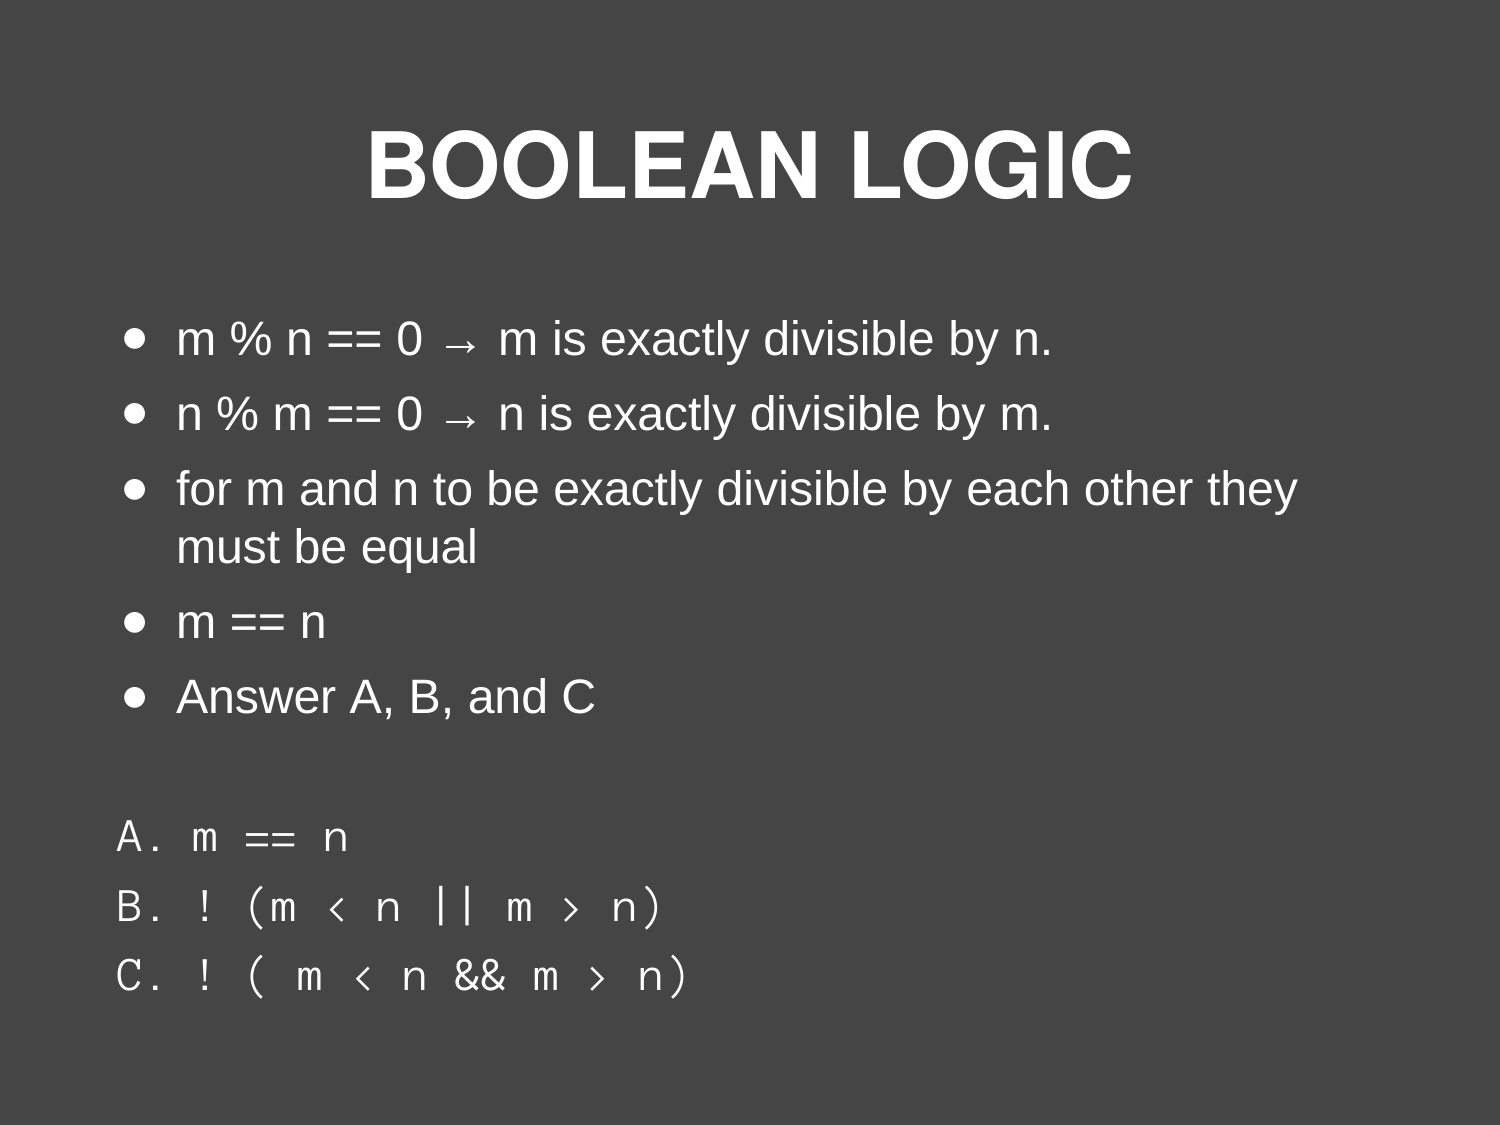

# Boolean Logic
m % n == 0 → m is exactly divisible by n.
n % m == 0 → n is exactly divisible by m.
for m and n to be exactly divisible by each other they must be equal
m == n
Answer A, B, and C

m == n
! (m < n || m > n)
! ( m < n && m > n)